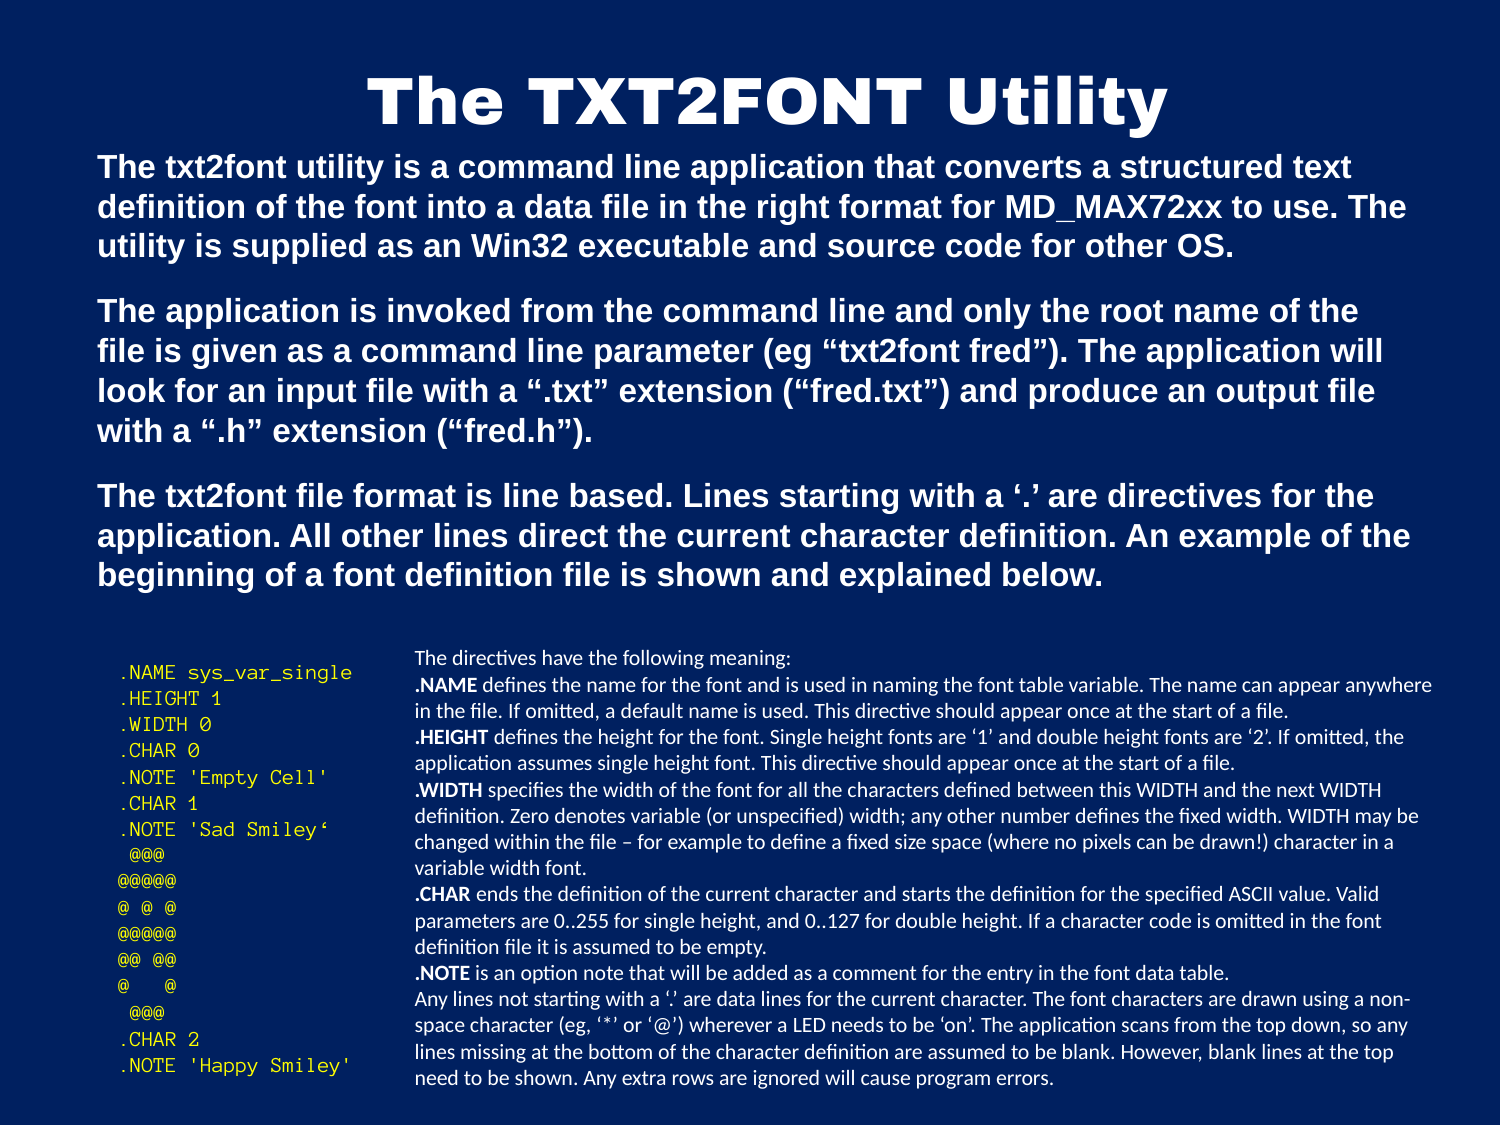

# The TXT2FONT Utility
The txt2font utility is a command line application that converts a structured text definition of the font into a data file in the right format for MD_MAX72xx to use. The utility is supplied as an Win32 executable and source code for other OS.
The application is invoked from the command line and only the root name of the file is given as a command line parameter (eg “txt2font fred”). The application will look for an input file with a “.txt” extension (“fred.txt”) and produce an output file with a “.h” extension (“fred.h”).
The txt2font file format is line based. Lines starting with a ‘.’ are directives for the application. All other lines direct the current character definition. An example of the beginning of a font definition file is shown and explained below.
The directives have the following meaning:
.NAME defines the name for the font and is used in naming the font table variable. The name can appear anywhere in the file. If omitted, a default name is used. This directive should appear once at the start of a file.
.HEIGHT defines the height for the font. Single height fonts are ‘1’ and double height fonts are ‘2’. If omitted, the application assumes single height font. This directive should appear once at the start of a file.
.WIDTH specifies the width of the font for all the characters defined between this WIDTH and the next WIDTH definition. Zero denotes variable (or unspecified) width; any other number defines the fixed width. WIDTH may be changed within the file – for example to define a fixed size space (where no pixels can be drawn!) character in a variable width font.
.CHAR ends the definition of the current character and starts the definition for the specified ASCII value. Valid parameters are 0..255 for single height, and 0..127 for double height. If a character code is omitted in the font definition file it is assumed to be empty.
.NOTE is an option note that will be added as a comment for the entry in the font data table.
Any lines not starting with a ‘.’ are data lines for the current character. The font characters are drawn using a non-space character (eg, ‘*’ or ‘@’) wherever a LED needs to be ‘on’. The application scans from the top down, so any lines missing at the bottom of the character definition are assumed to be blank. However, blank lines at the top need to be shown. Any extra rows are ignored will cause program errors.
.NAME sys_var_single
.HEIGHT 1
.WIDTH 0
.CHAR 0
.NOTE 'Empty Cell'
.CHAR 1
.NOTE 'Sad Smiley‘
 @@@
@@@@@
@ @ @
@@@@@
@@ @@
@   @
 @@@
.CHAR 2
.NOTE 'Happy Smiley'